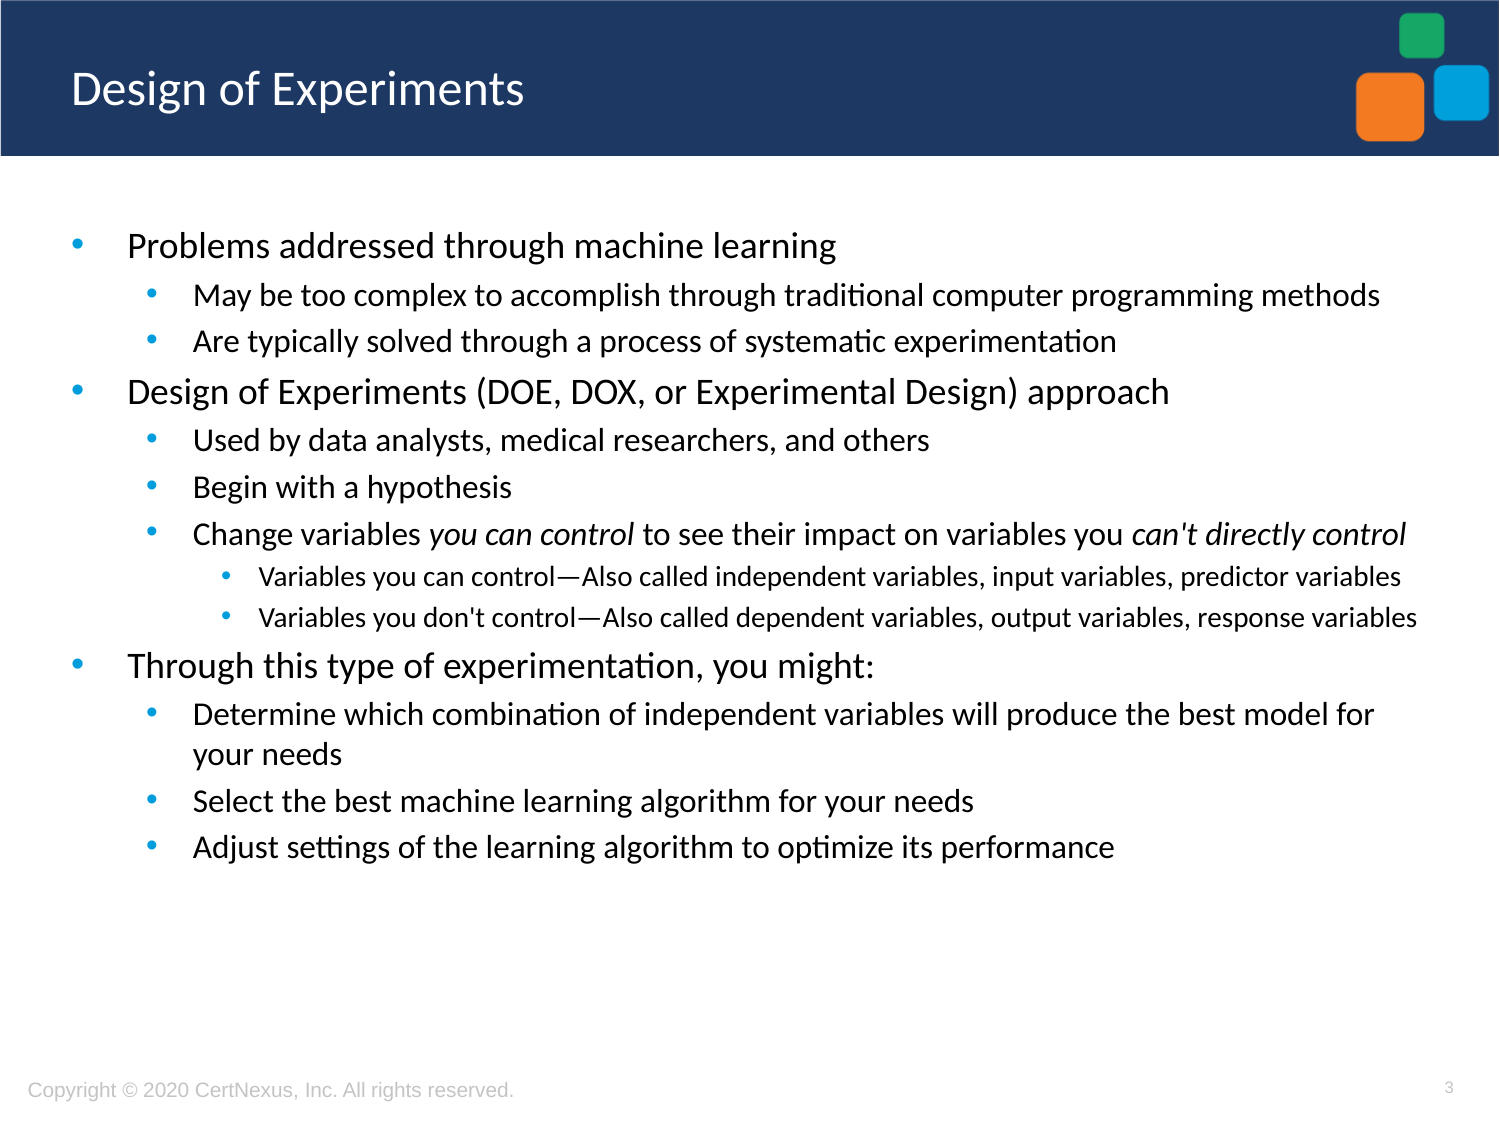

# Design of Experiments
Problems addressed through machine learning
May be too complex to accomplish through traditional computer programming methods
Are typically solved through a process of systematic experimentation
Design of Experiments (DOE, DOX, or Experimental Design) approach
Used by data analysts, medical researchers, and others
Begin with a hypothesis
Change variables you can control to see their impact on variables you can't directly control
Variables you can control—Also called independent variables, input variables, predictor variables
Variables you don't control—Also called dependent variables, output variables, response variables
Through this type of experimentation, you might:
Determine which combination of independent variables will produce the best model for your needs
Select the best machine learning algorithm for your needs
Adjust settings of the learning algorithm to optimize its performance
3